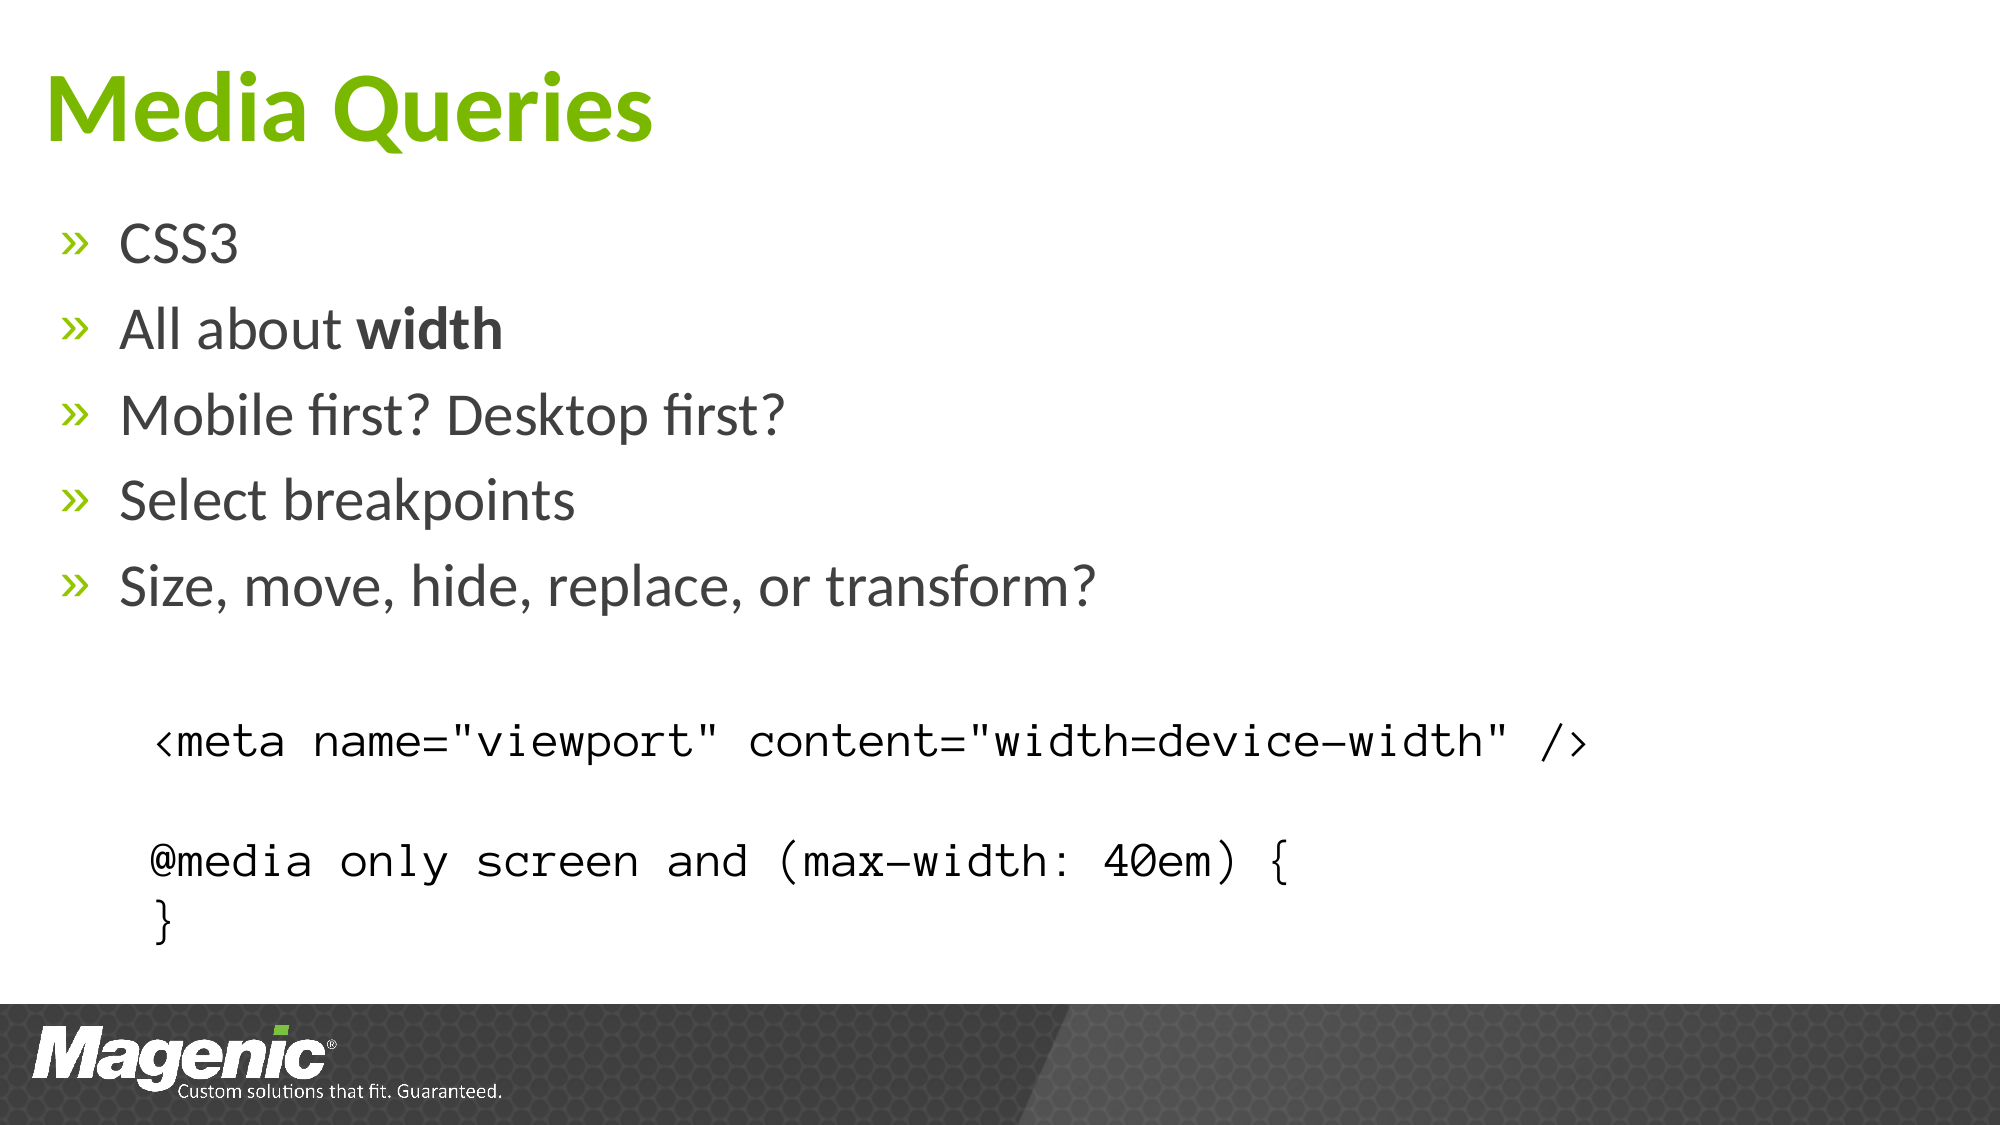

# Media Queries
CSS3
All about width
Mobile first? Desktop first?
Select breakpoints
Size, move, hide, replace, or transform?
<meta name="viewport" content="width=device-width" />

@media only screen and (max-width: 40em) {
}